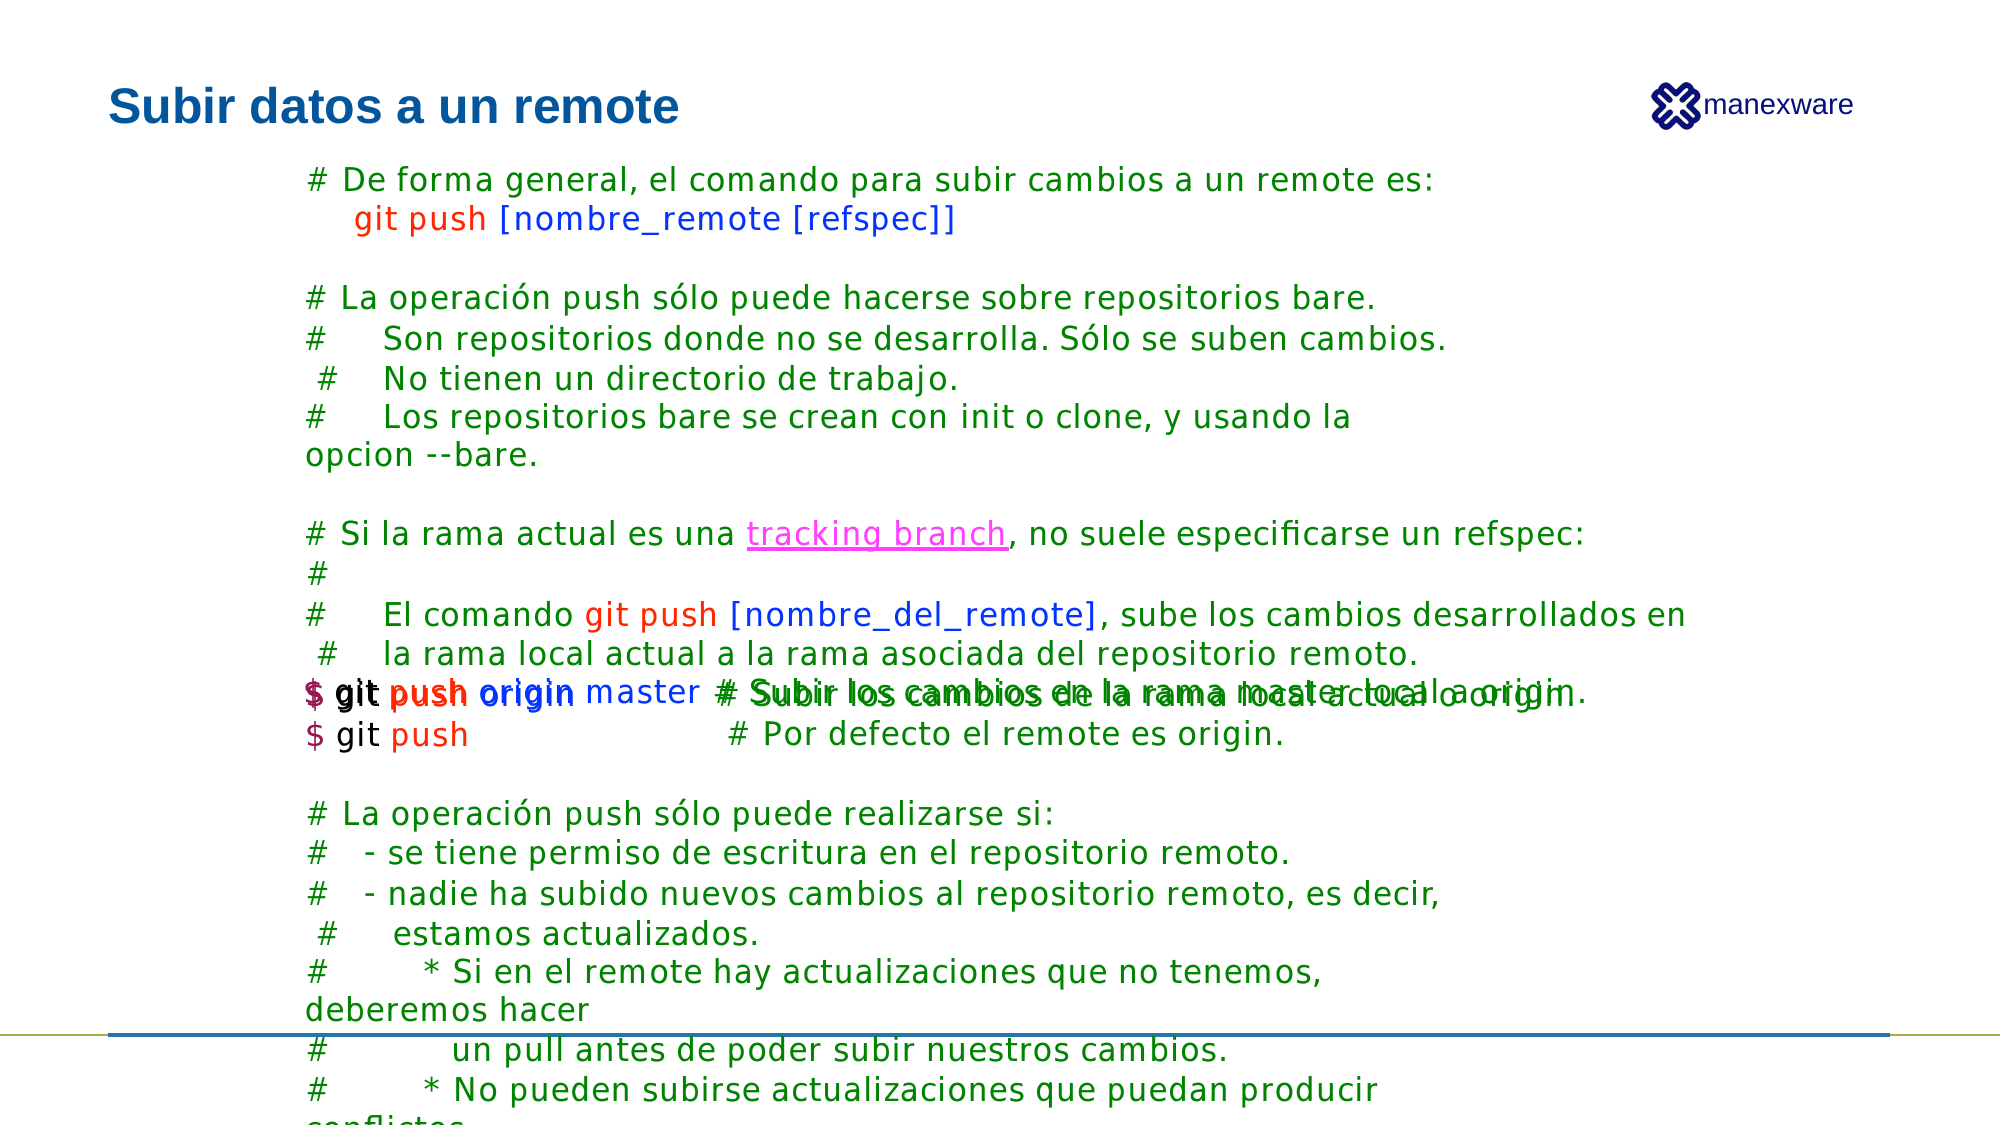

# Subir datos a un remote
# De forma general, el comando para subir cambios a un remote es:  git push [nombre_remote [refspec]]

# La operación push sólo puede hacerse sobre repositorios bare.
#	Son repositorios donde no se desarrolla. Sólo se suben cambios.  #	No tienen un directorio de trabajo.
#	Los repositorios bare se crean con init o clone, y usando la opcion --bare.

# Si la rama actual es una tracking branch, no suele especificarse un refspec:  #
#	El comando git push [nombre_del_remote], sube los cambios desarrollados en  #	la rama local actual a la rama asociada del repositorio remoto.
$ git push origin master # Subir los cambios en la rama master local a origin.
$ git push origin
$ git push
# Subir los cambios de la rama local actual o origin.  # Por defecto el remote es origin.
# La operación push sólo puede realizarse si:
#	- se tiene permiso de escritura en el repositorio remoto.
#	- nadie ha subido nuevos cambios al repositorio remoto, es decir,  #		estamos actualizados.
#	* Si en el remote hay actualizaciones que no tenemos, deberemos hacer
#	un pull antes de poder subir nuestros cambios.
#	* No pueden subirse actualizaciones que puedan producir conflictos.